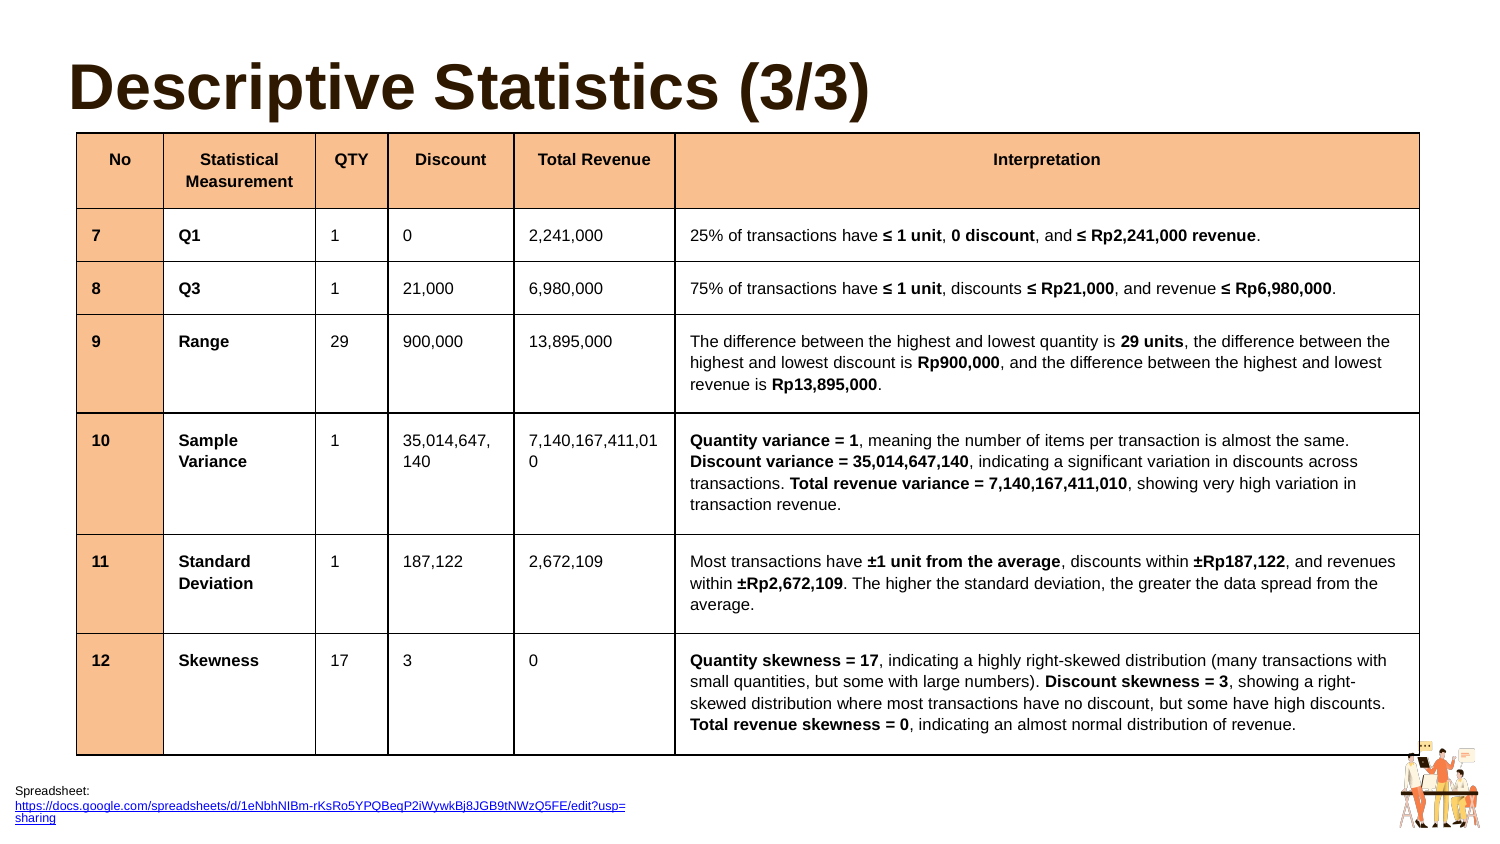

Descriptive Statistics (3/3)
| No | Statistical Measurement | QTY | Discount | Total Revenue | Interpretation |
| --- | --- | --- | --- | --- | --- |
| 7 | Q1 | 1 | 0 | 2,241,000 | 25% of transactions have ≤ 1 unit, 0 discount, and ≤ Rp2,241,000 revenue. |
| 8 | Q3 | 1 | 21,000 | 6,980,000 | 75% of transactions have ≤ 1 unit, discounts ≤ Rp21,000, and revenue ≤ Rp6,980,000. |
| 9 | Range | 29 | 900,000 | 13,895,000 | The difference between the highest and lowest quantity is 29 units, the difference between the highest and lowest discount is Rp900,000, and the difference between the highest and lowest revenue is Rp13,895,000. |
| 10 | Sample Variance | 1 | 35,014,647,140 | 7,140,167,411,010 | Quantity variance = 1, meaning the number of items per transaction is almost the same. Discount variance = 35,014,647,140, indicating a significant variation in discounts across transactions. Total revenue variance = 7,140,167,411,010, showing very high variation in transaction revenue. |
| 11 | Standard Deviation | 1 | 187,122 | 2,672,109 | Most transactions have ±1 unit from the average, discounts within ±Rp187,122, and revenues within ±Rp2,672,109. The higher the standard deviation, the greater the data spread from the average. |
| 12 | Skewness | 17 | 3 | 0 | Quantity skewness = 17, indicating a highly right-skewed distribution (many transactions with small quantities, but some with large numbers). Discount skewness = 3, showing a right-skewed distribution where most transactions have no discount, but some have high discounts. Total revenue skewness = 0, indicating an almost normal distribution of revenue. |

Spreadsheet: https://docs.google.com/spreadsheets/d/1eNbhNIBm-rKsRo5YPQBeqP2iWywkBj8JGB9tNWzQ5FE/edit?usp=sharing